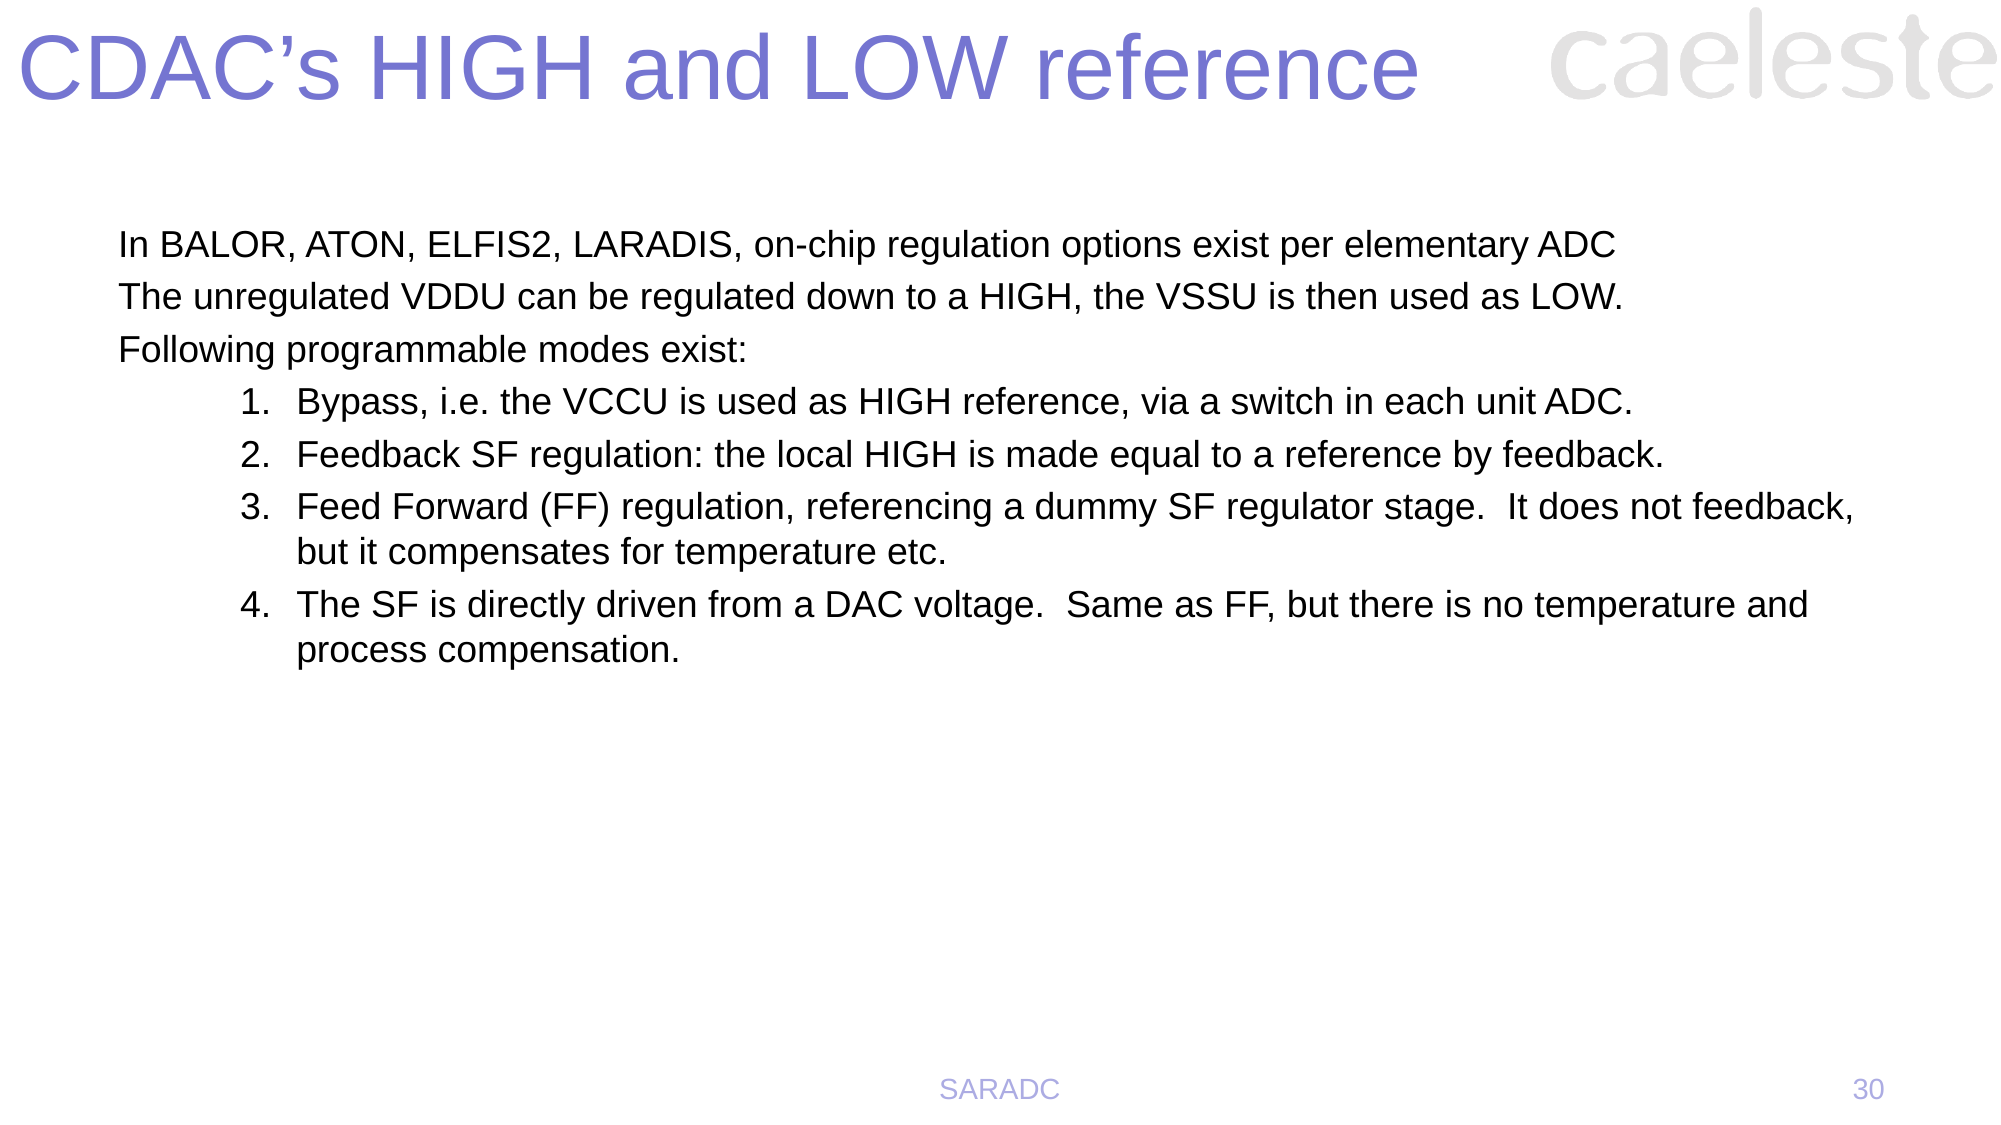

# CDAC’s HIGH and LOW reference
In BALOR, ATON, ELFIS2, LARADIS, on-chip regulation options exist per elementary ADC
The unregulated VDDU can be regulated down to a HIGH, the VSSU is then used as LOW.
Following programmable modes exist:
Bypass, i.e. the VCCU is used as HIGH reference, via a switch in each unit ADC.
Feedback SF regulation: the local HIGH is made equal to a reference by feedback.
Feed Forward (FF) regulation, referencing a dummy SF regulator stage.  It does not feedback, but it compensates for temperature etc.
The SF is directly driven from a DAC voltage.  Same as FF, but there is no temperature and process compensation.

SARADC
30